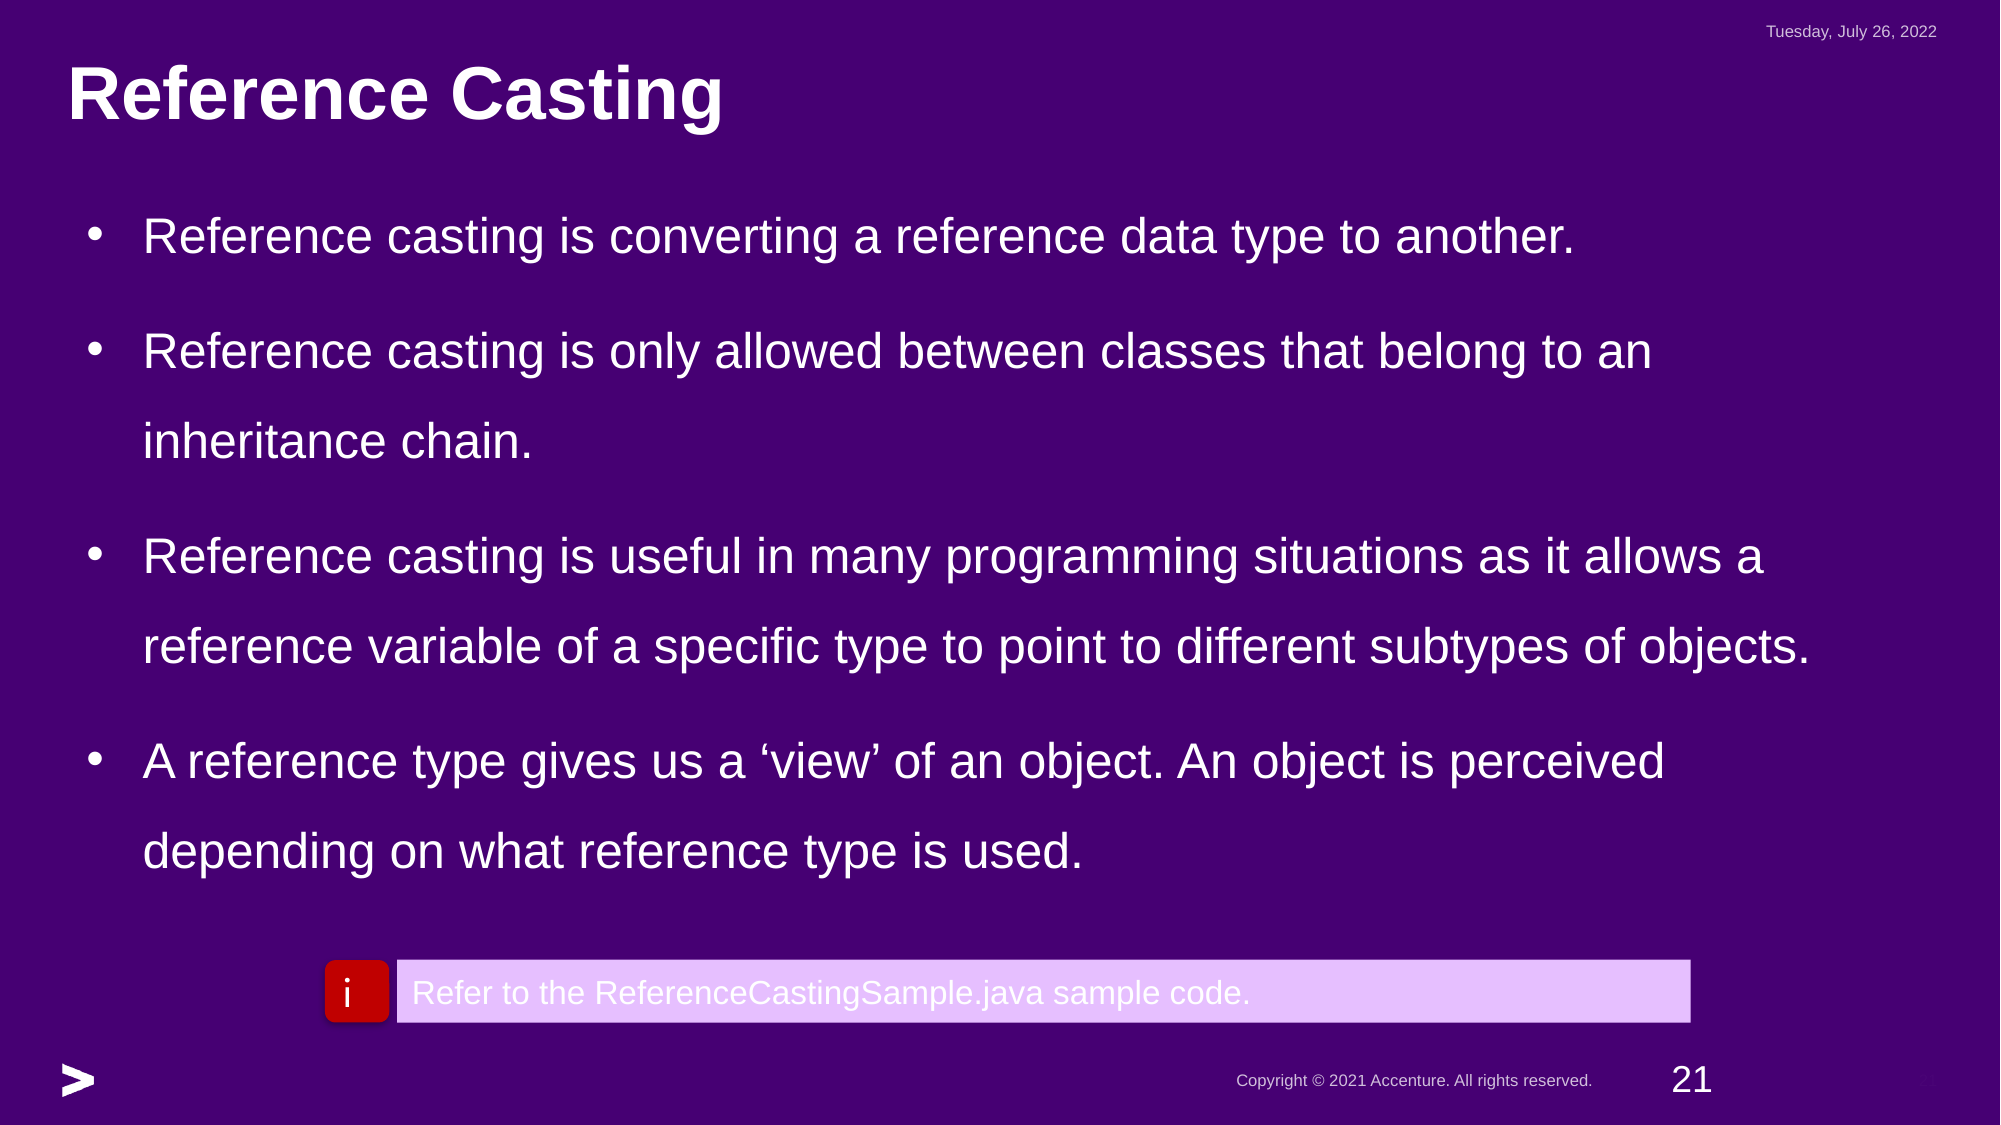

Tuesday, July 26, 2022
Reference Casting
Reference casting is converting a reference data type to another.
Reference casting is only allowed between classes that belong to an inheritance chain.
Reference casting is useful in many programming situations as it allows a reference variable of a specific type to point to different subtypes of objects.
A reference type gives us a ‘view’ of an object. An object is perceived depending on what reference type is used.

Refer to the ReferenceCastingSample.java sample code.
i
21
21